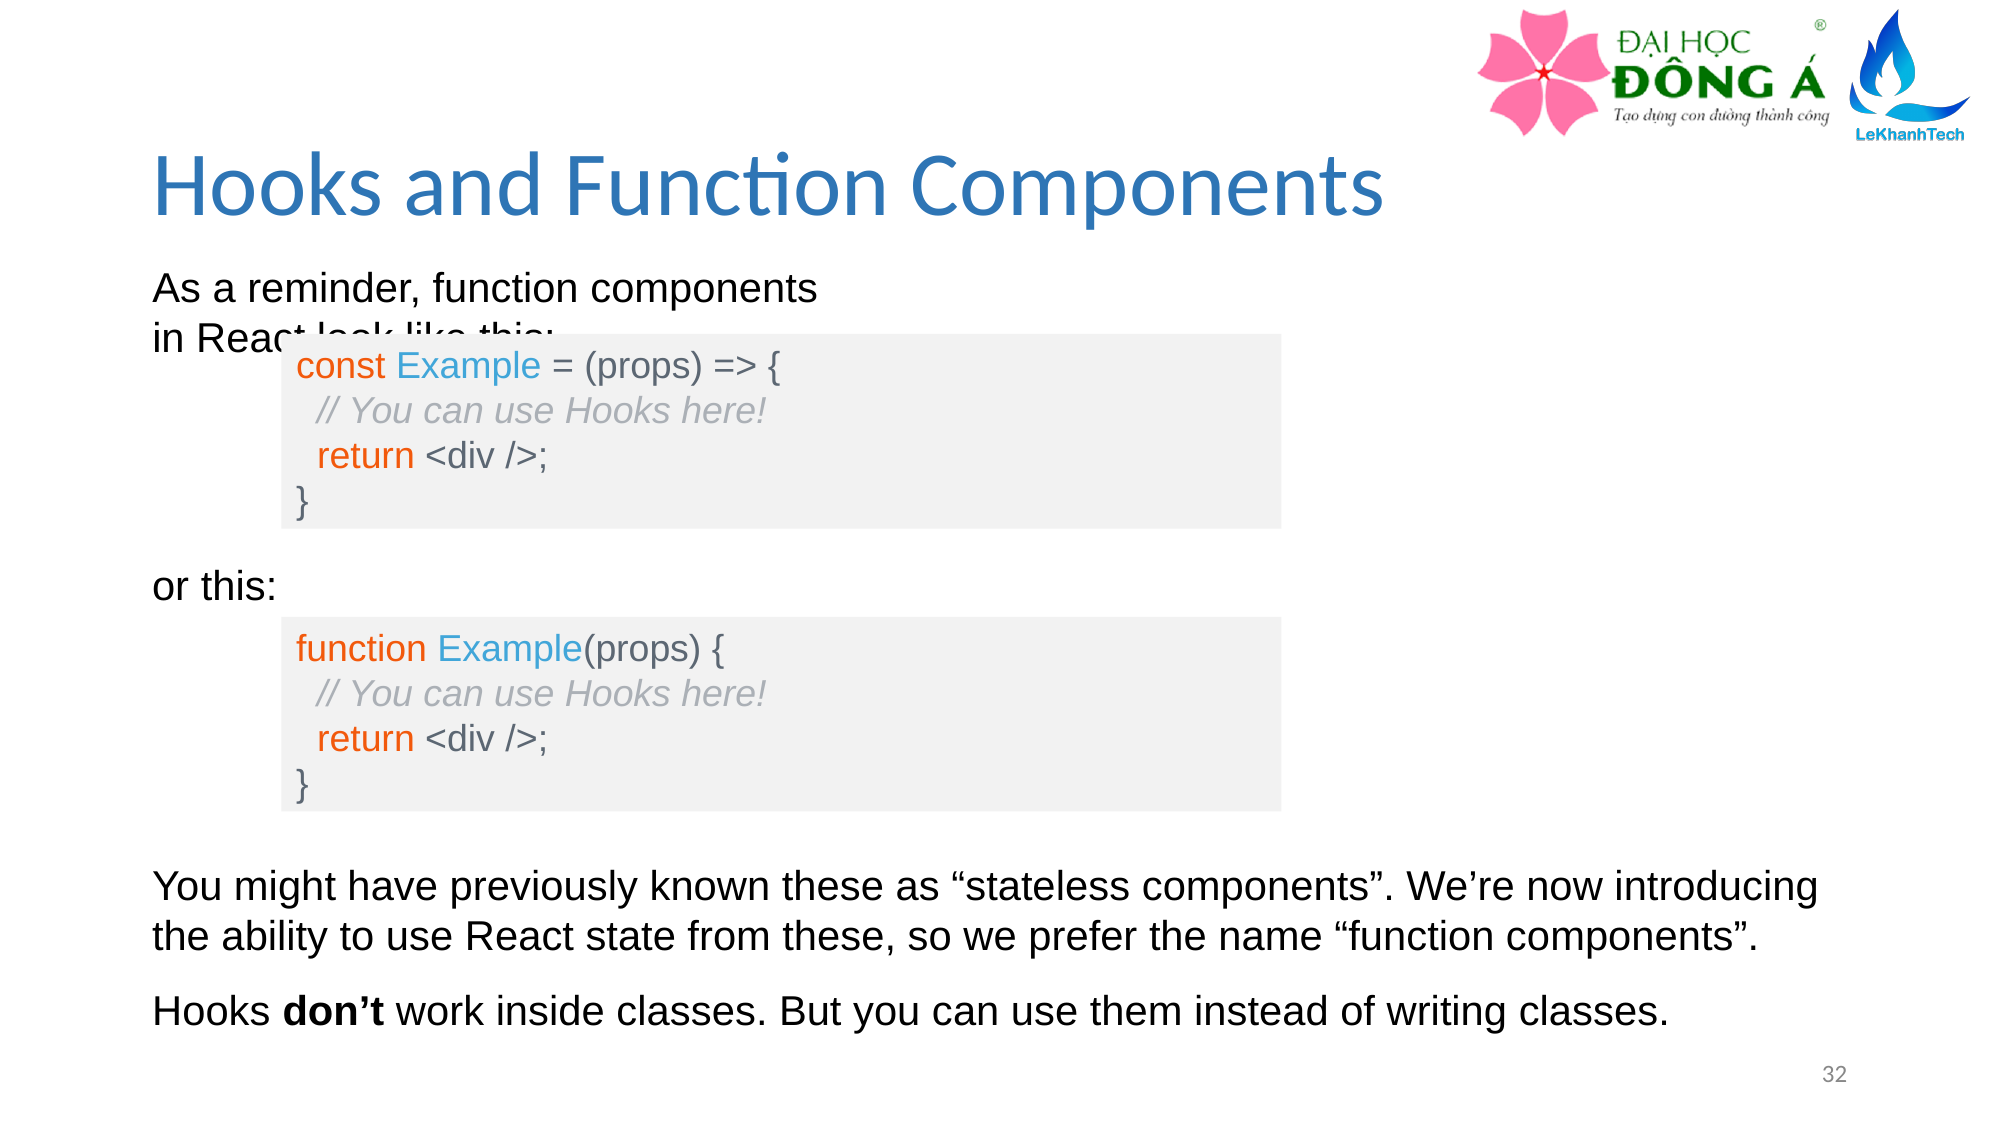

# Hooks and Function Components
As a reminder, function components in React look like this:
const Example = (props) => {
  // You can use Hooks here!
  return <div />;
}
or this:
function Example(props) {
  // You can use Hooks here!
  return <div />;
}
You might have previously known these as “stateless components”. We’re now introducing the ability to use React state from these, so we prefer the name “function components”.
Hooks don’t work inside classes. But you can use them instead of writing classes.
32